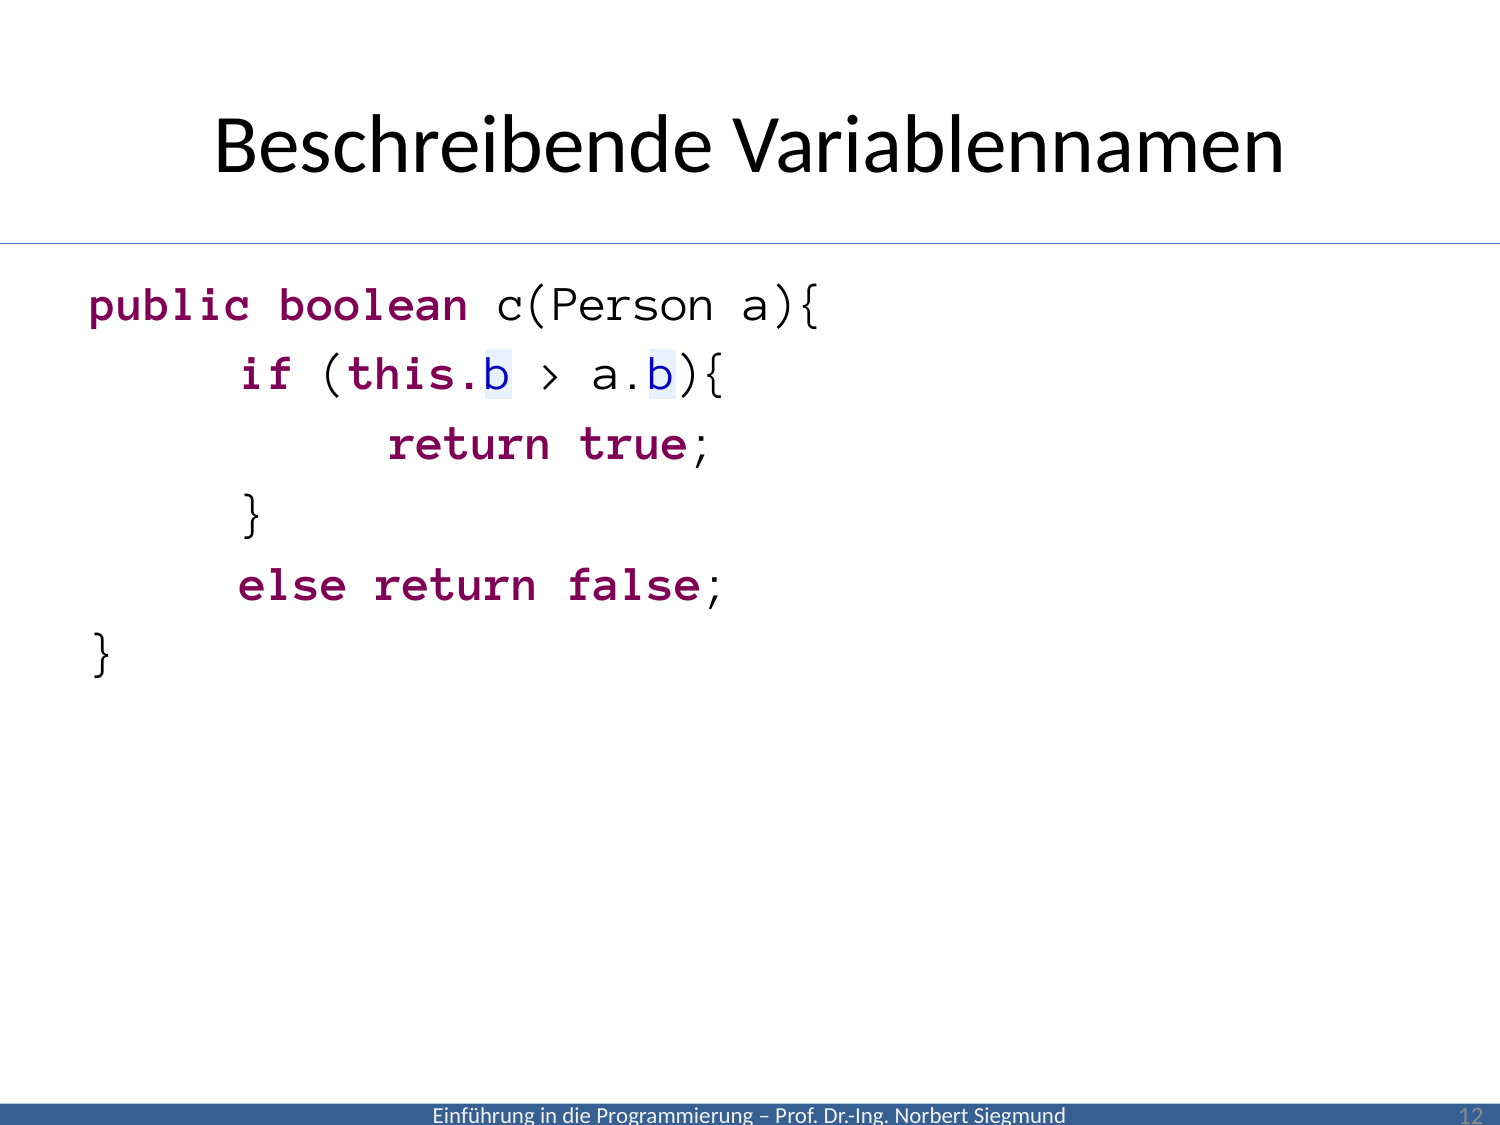

# Beschreibende Variablennamen
public boolean c(Person a){
    	if (this.b > a.b){
    		return true;
    	}
    	else return false;
}
12